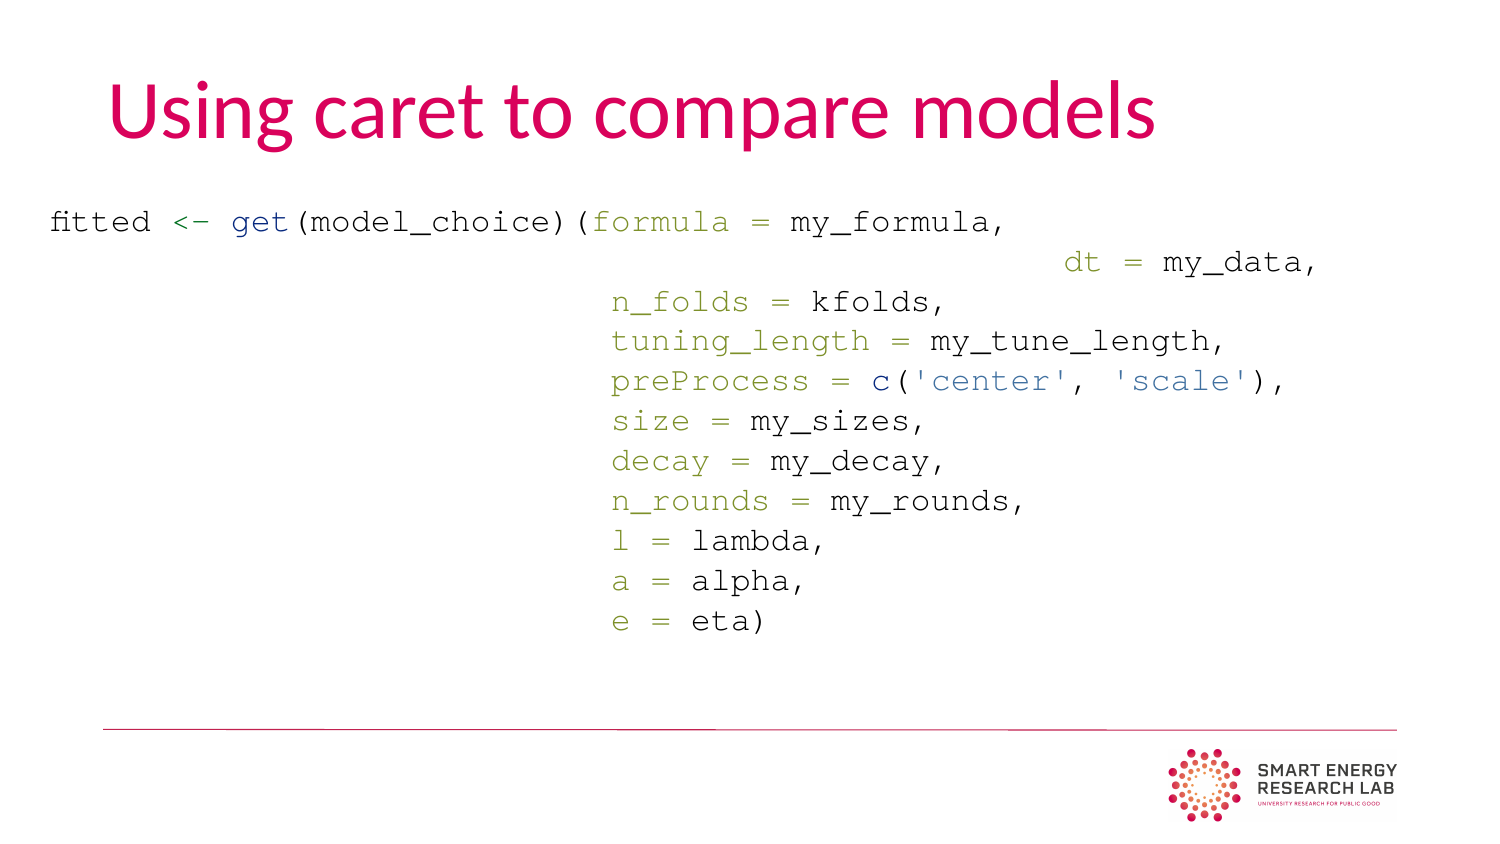

Using caret to compare models
fitted <- get(model_choice)(formula = my_formula,
						               dt = my_data,
                            n_folds = kfolds,
                            tuning_length = my_tune_length,
                            preProcess = c('center', 'scale'),
                            size = my_sizes,
                            decay = my_decay,
                            n_rounds = my_rounds,
                            l = lambda,
                            a = alpha,
                            e = eta)